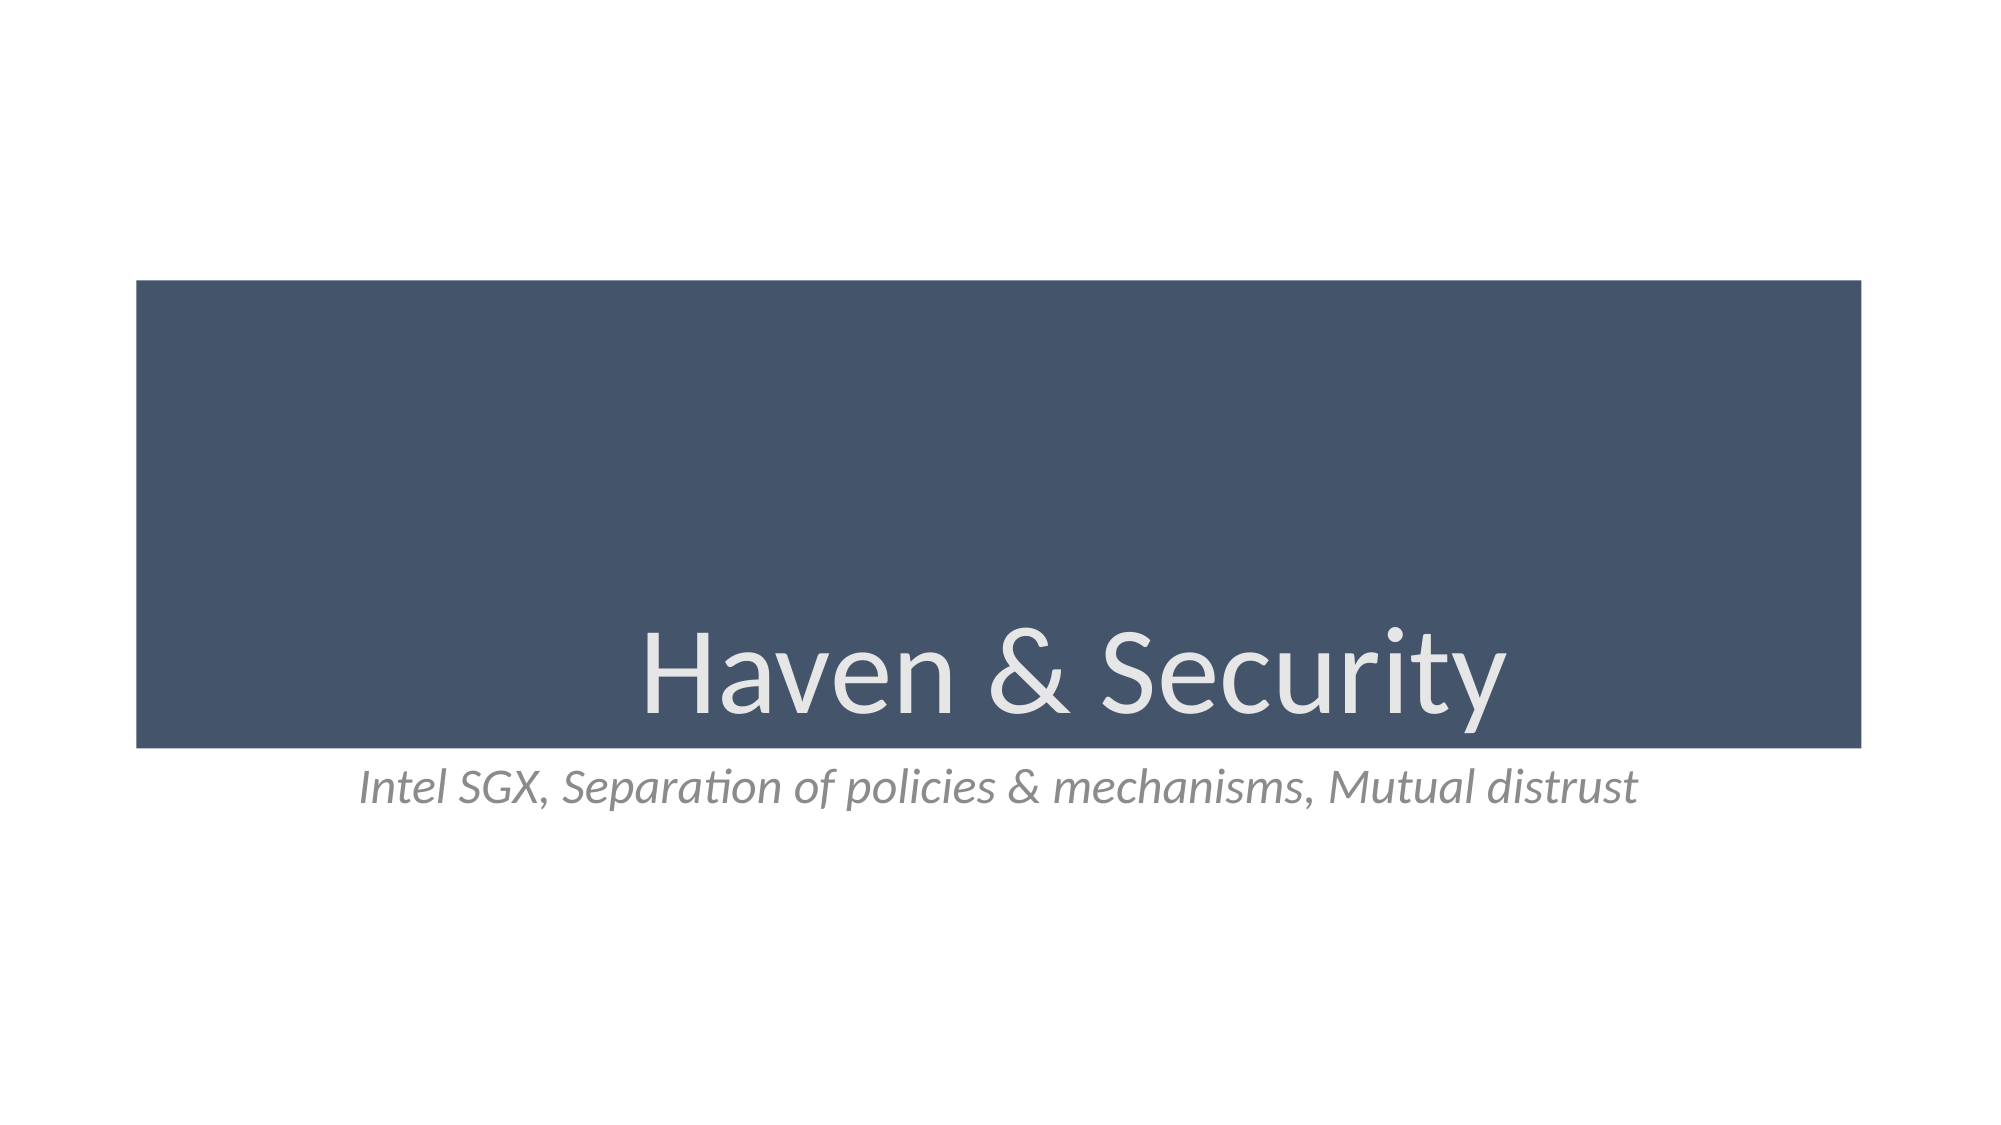

# Haven & Security
Intel SGX, Separation of policies & mechanisms, Mutual distrust